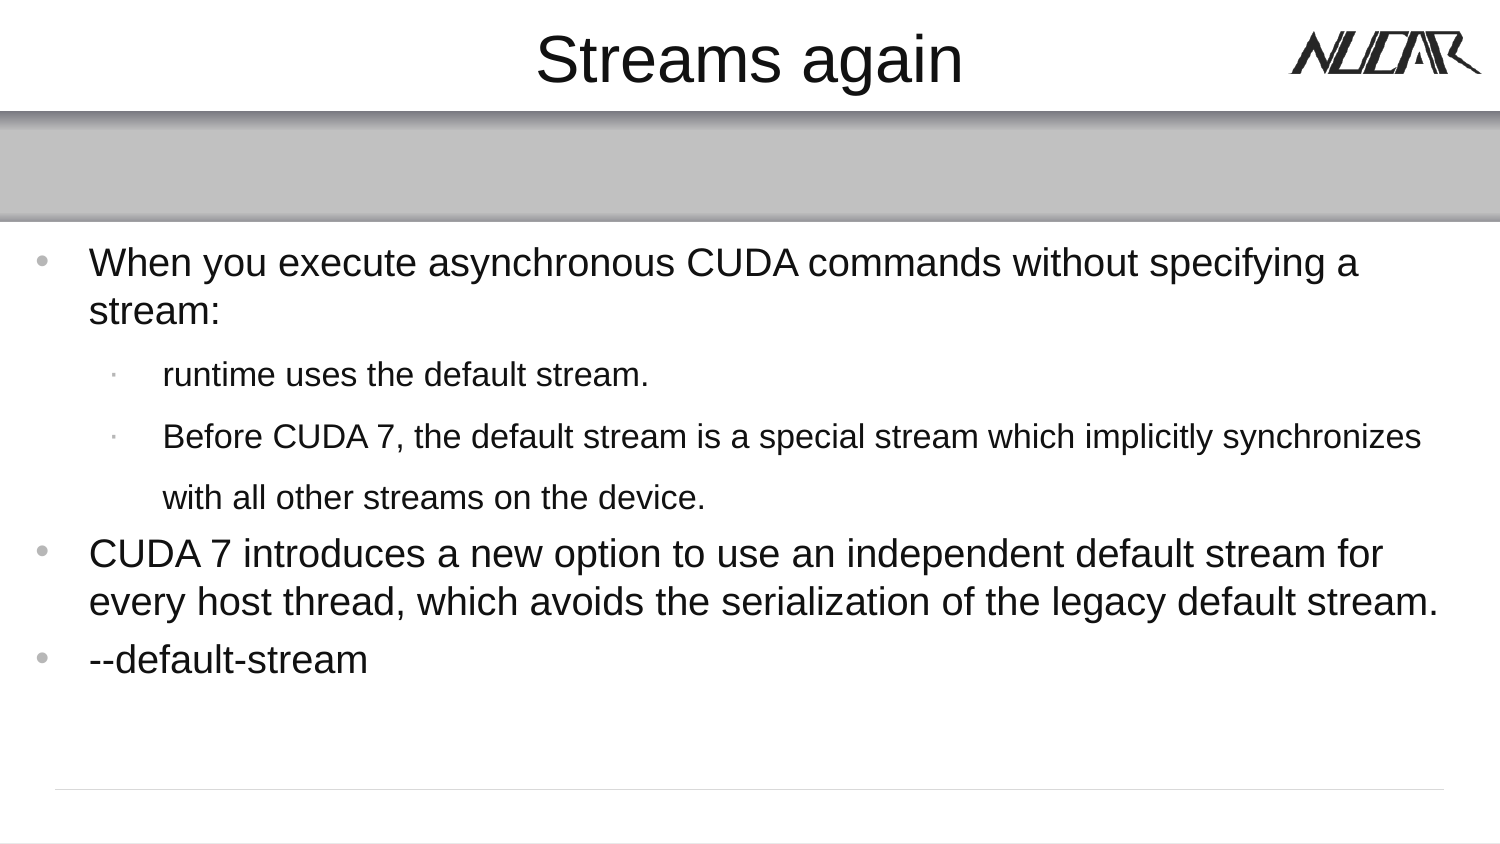

# Streams again
When you execute asynchronous CUDA commands without specifying a stream:
runtime uses the default stream.
Before CUDA 7, the default stream is a special stream which implicitly synchronizes with all other streams on the device.
CUDA 7 introduces a new option to use an independent default stream for every host thread, which avoids the serialization of the legacy default stream.
--default-stream